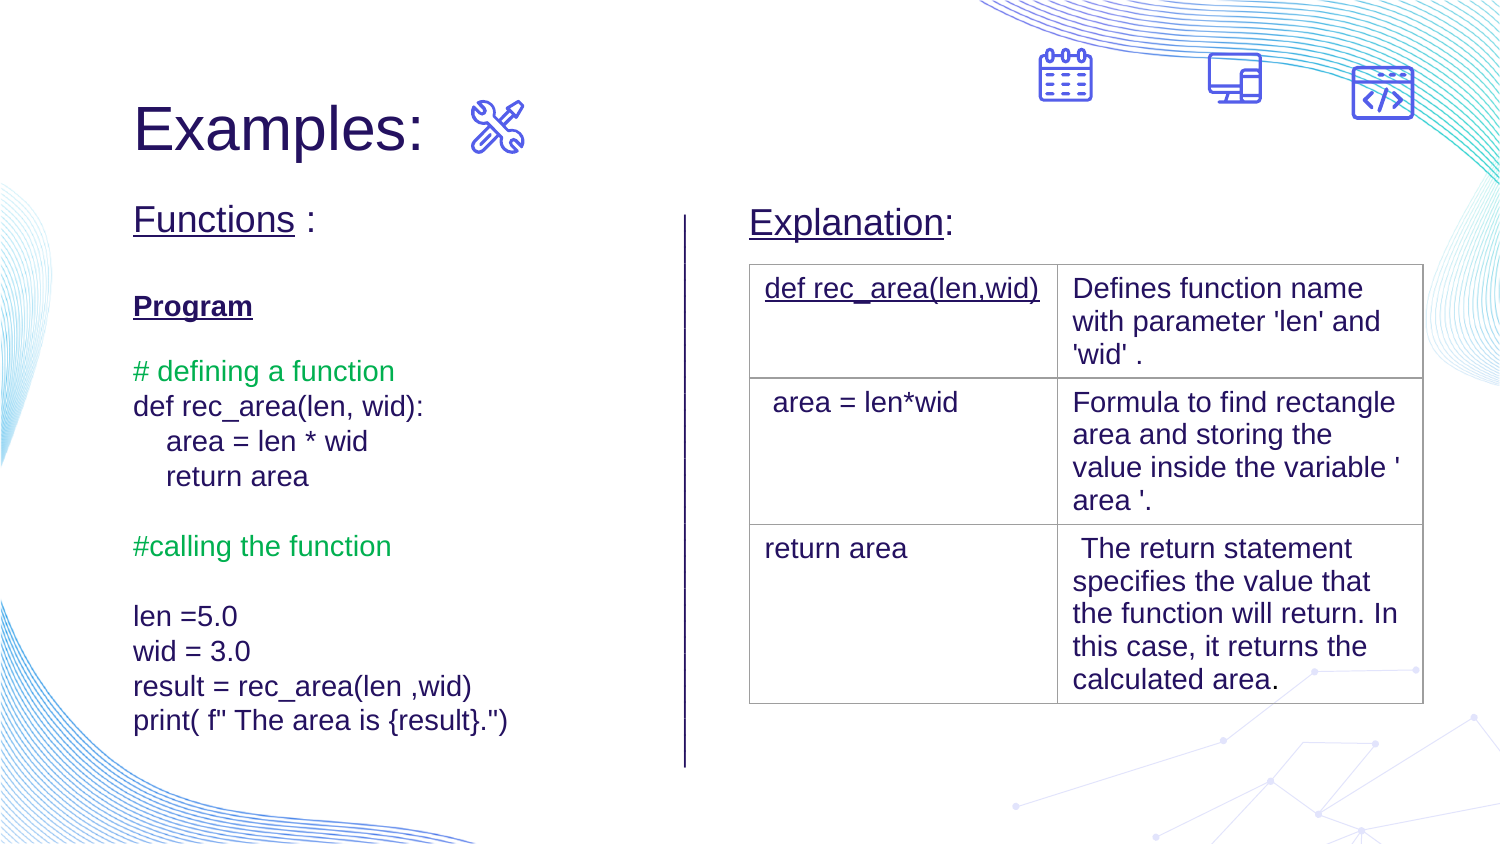

# Examples:

Functions :
Explanation:
| def rec\_area(len,wid) | Defines function name with parameter 'len' and 'wid' . |
| --- | --- |
| area = len\*wid | Formula to find rectangle area and storing the value inside the variable ' area '. |
| return area | The return statement specifies the value that the function will return. In this case, it returns the calculated area. |
Program

# defining a function
def rec_area(len, wid):
    area = len * wid
    return area

#calling the function

len =5.0
wid = 3.0
result = rec_area(len ,wid)
print( f" The area is {result}.")
__________________________________